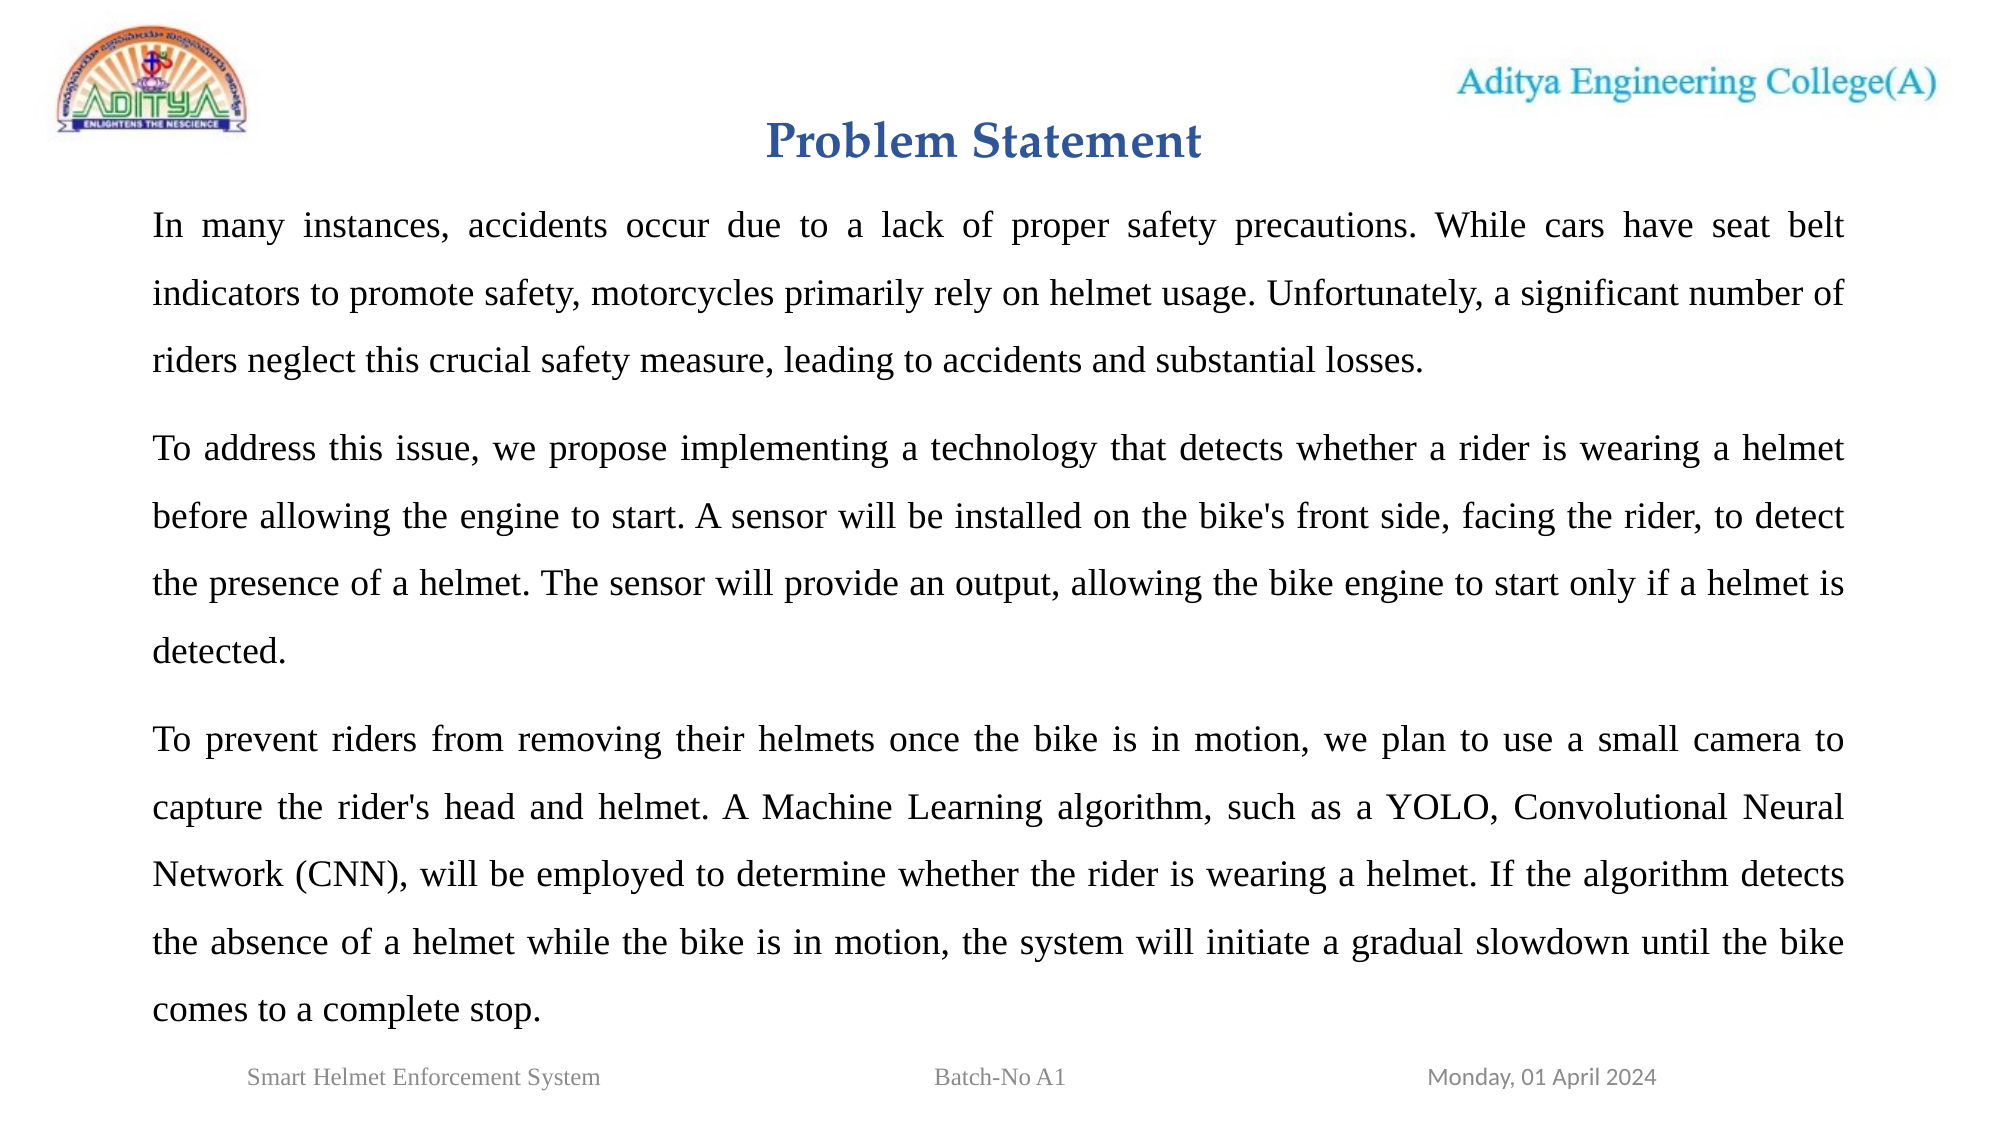

# Problem Statement
In many instances, accidents occur due to a lack of proper safety precautions. While cars have seat belt indicators to promote safety, motorcycles primarily rely on helmet usage. Unfortunately, a significant number of riders neglect this crucial safety measure, leading to accidents and substantial losses.
To address this issue, we propose implementing a technology that detects whether a rider is wearing a helmet before allowing the engine to start. A sensor will be installed on the bike's front side, facing the rider, to detect the presence of a helmet. The sensor will provide an output, allowing the bike engine to start only if a helmet is detected.
To prevent riders from removing their helmets once the bike is in motion, we plan to use a small camera to capture the rider's head and helmet. A Machine Learning algorithm, such as a YOLO, Convolutional Neural Network (CNN), will be employed to determine whether the rider is wearing a helmet. If the algorithm detects the absence of a helmet while the bike is in motion, the system will initiate a gradual slowdown until the bike comes to a complete stop.

5
Monday, 01 April 2024
Smart Helmet Enforcement System	                                      Batch-No A1